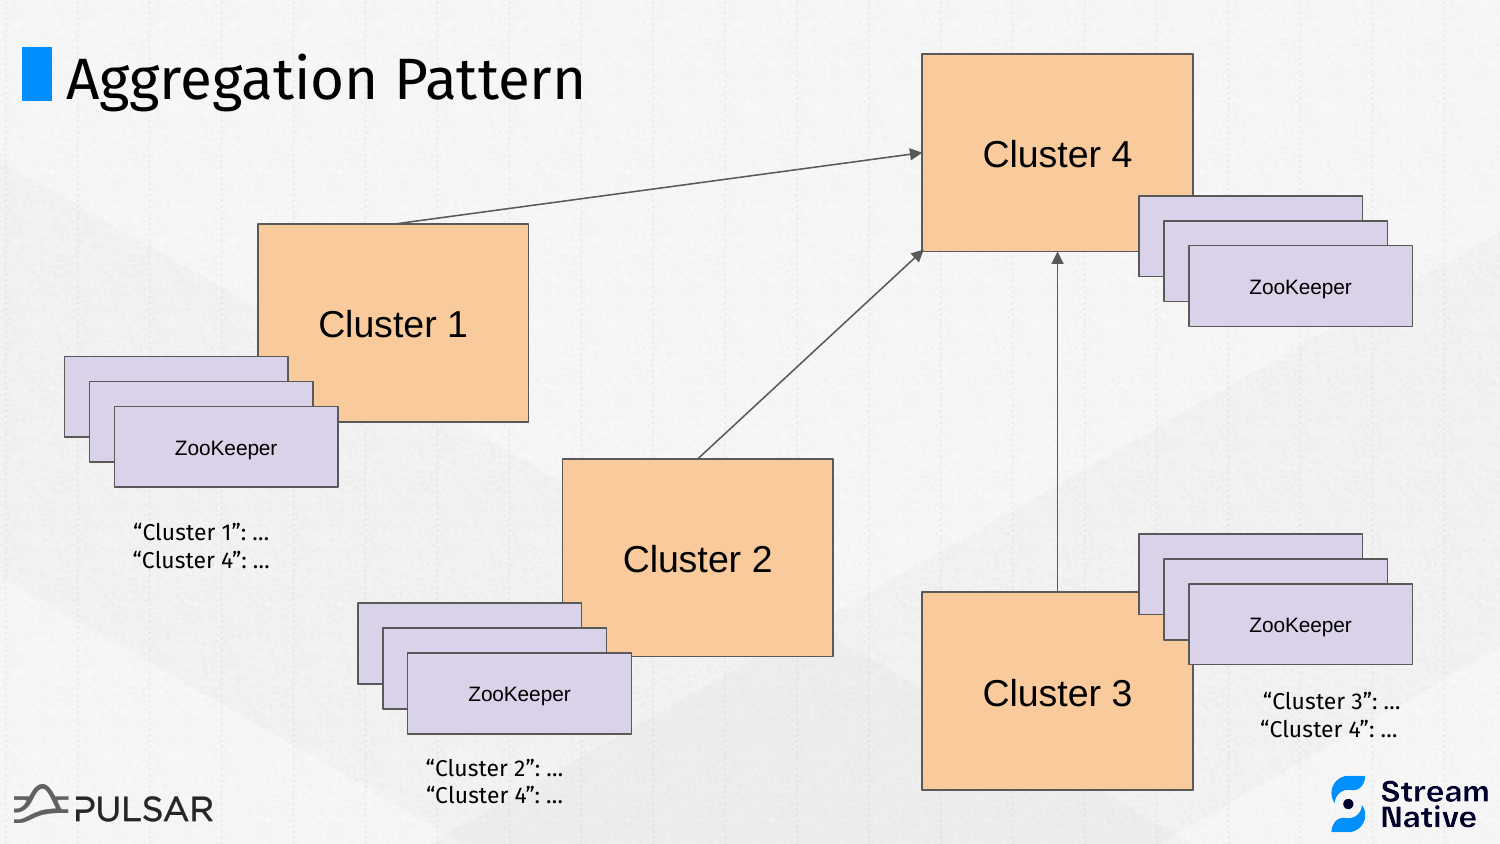

# Aggregation Pattern
Cluster 4
ZooKeeper
ZooKeeper
ZooKeeper
Cluster 1

ZooKeeper
ZooKeeper
ZooKeeper
Cluster 2
“Cluster 1”: …
“Cluster 4”: …
ZooKeeper
ZooKeeper
ZooKeeper
Cluster 3
ZooKeeper
ZooKeeper
ZooKeeper
“Cluster 3”: …
“Cluster 4”: …
“Cluster 2”: …
“Cluster 4”: …